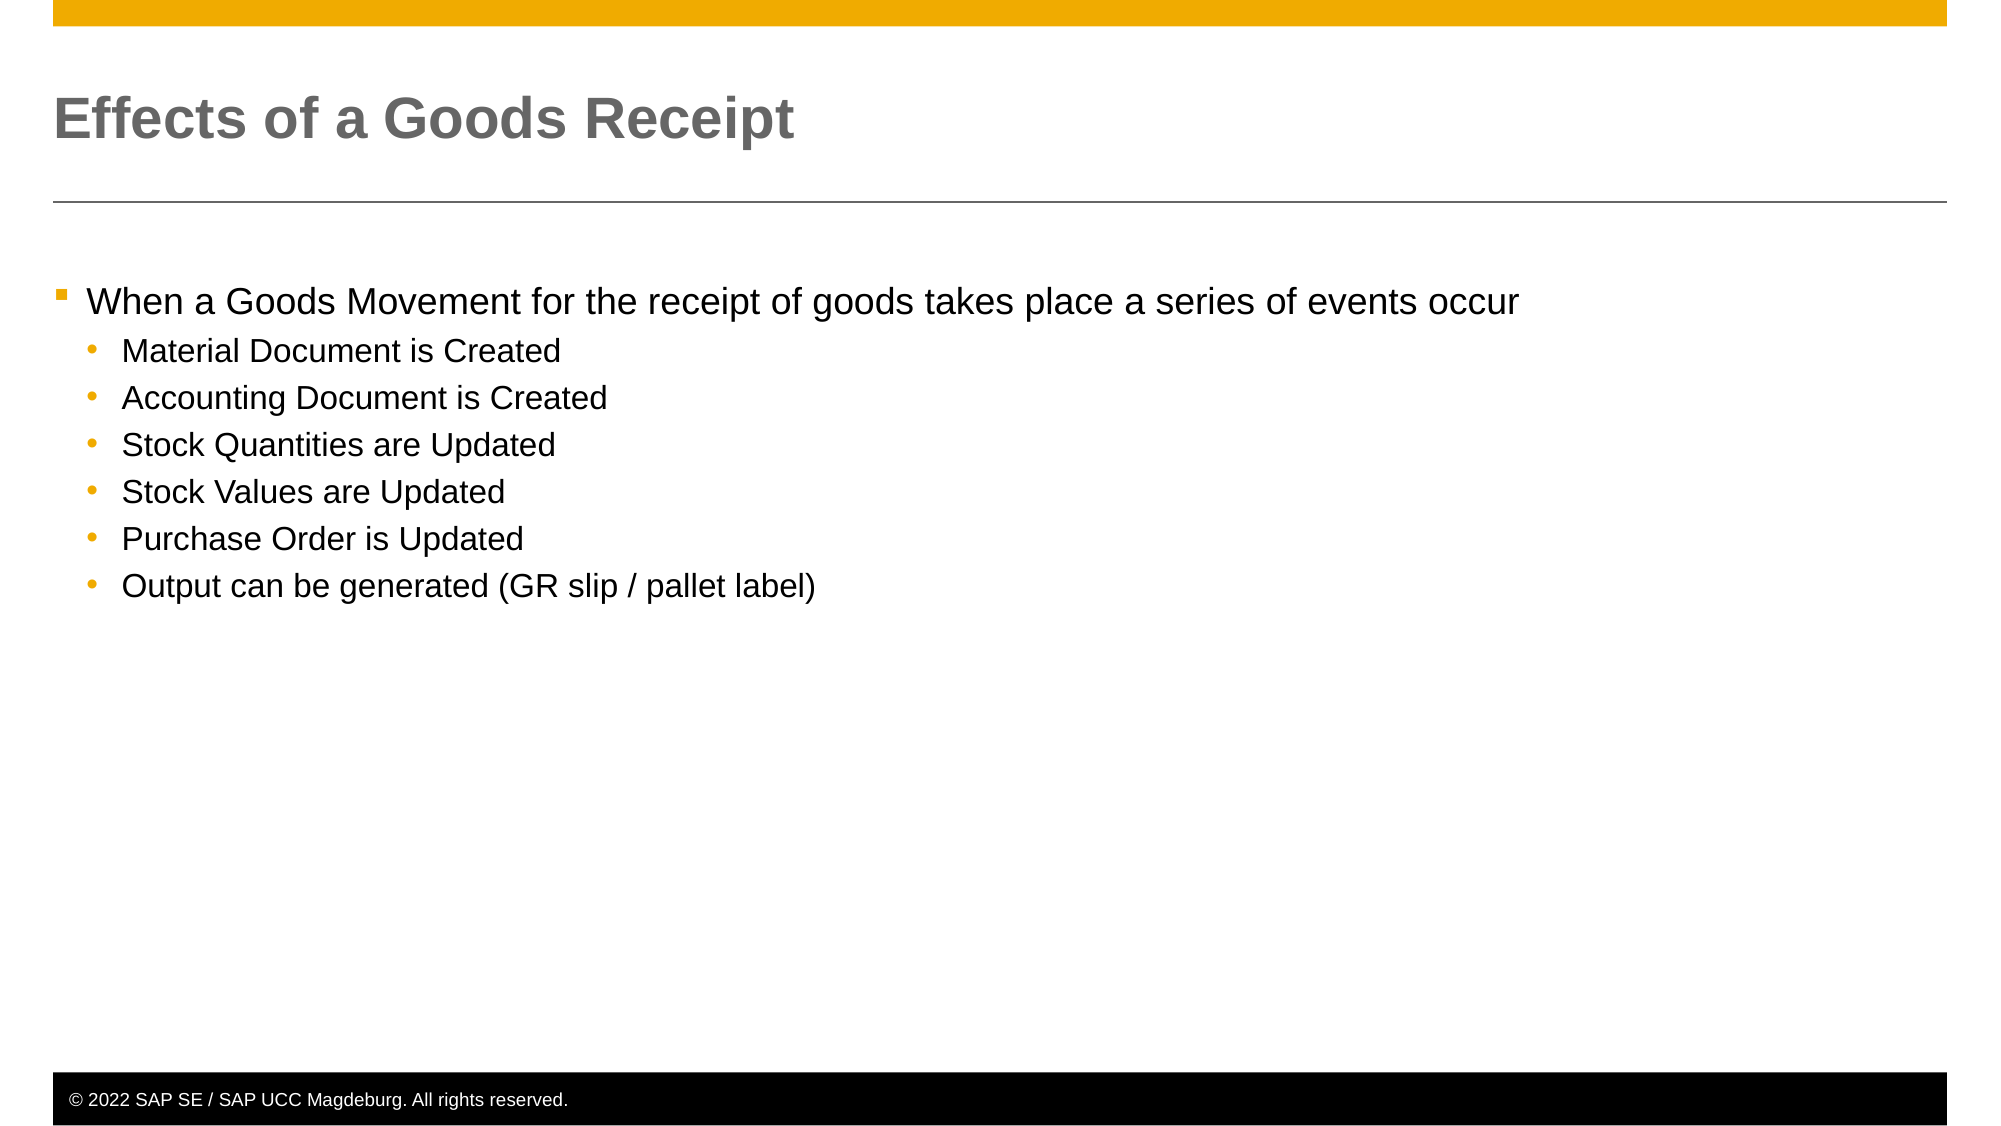

# Effects of a Goods Receipt
When a Goods Movement for the receipt of goods takes place a series of events occur
Material Document is Created
Accounting Document is Created
Stock Quantities are Updated
Stock Values are Updated
Purchase Order is Updated
Output can be generated (GR slip / pallet label)